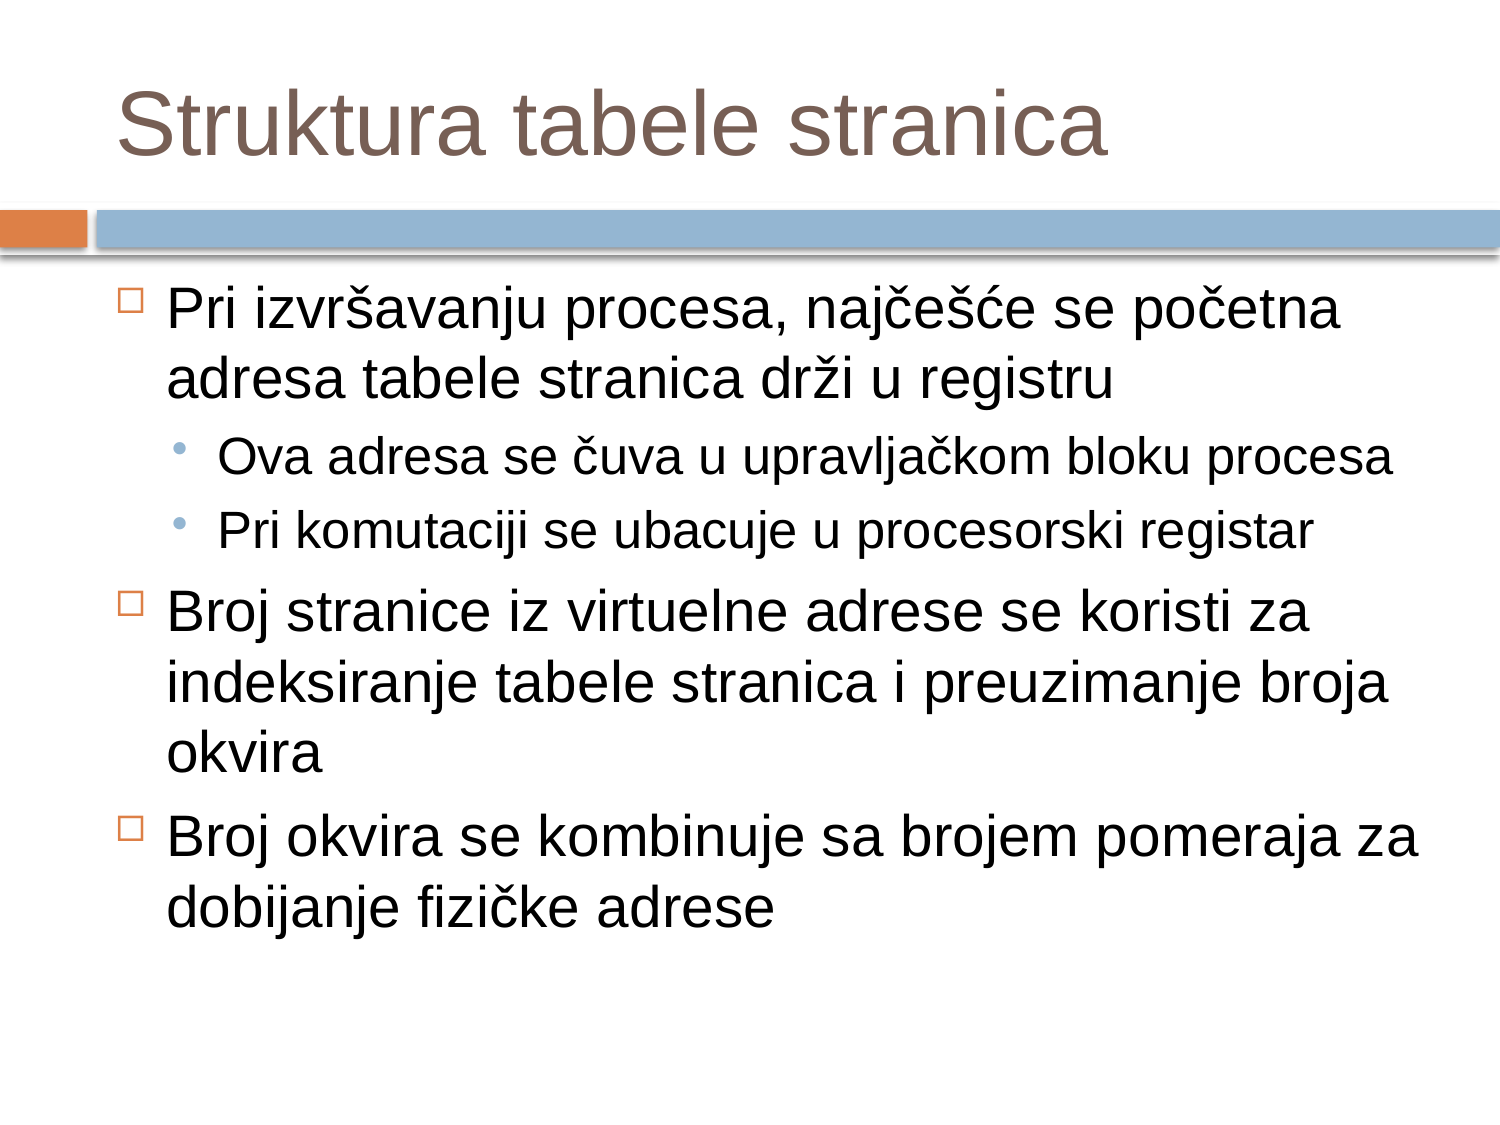

# Struktura tabele stranica
Pri izvršavanju procesa, najčešće se početna adresa tabele stranica drži u registru
Ova adresa se čuva u upravljačkom bloku procesa
Pri komutaciji se ubacuje u procesorski registar
Broj stranice iz virtuelne adrese se koristi za indeksiranje tabele stranica i preuzimanje broja okvira
Broj okvira se kombinuje sa brojem pomeraja za dobijanje fizičke adrese